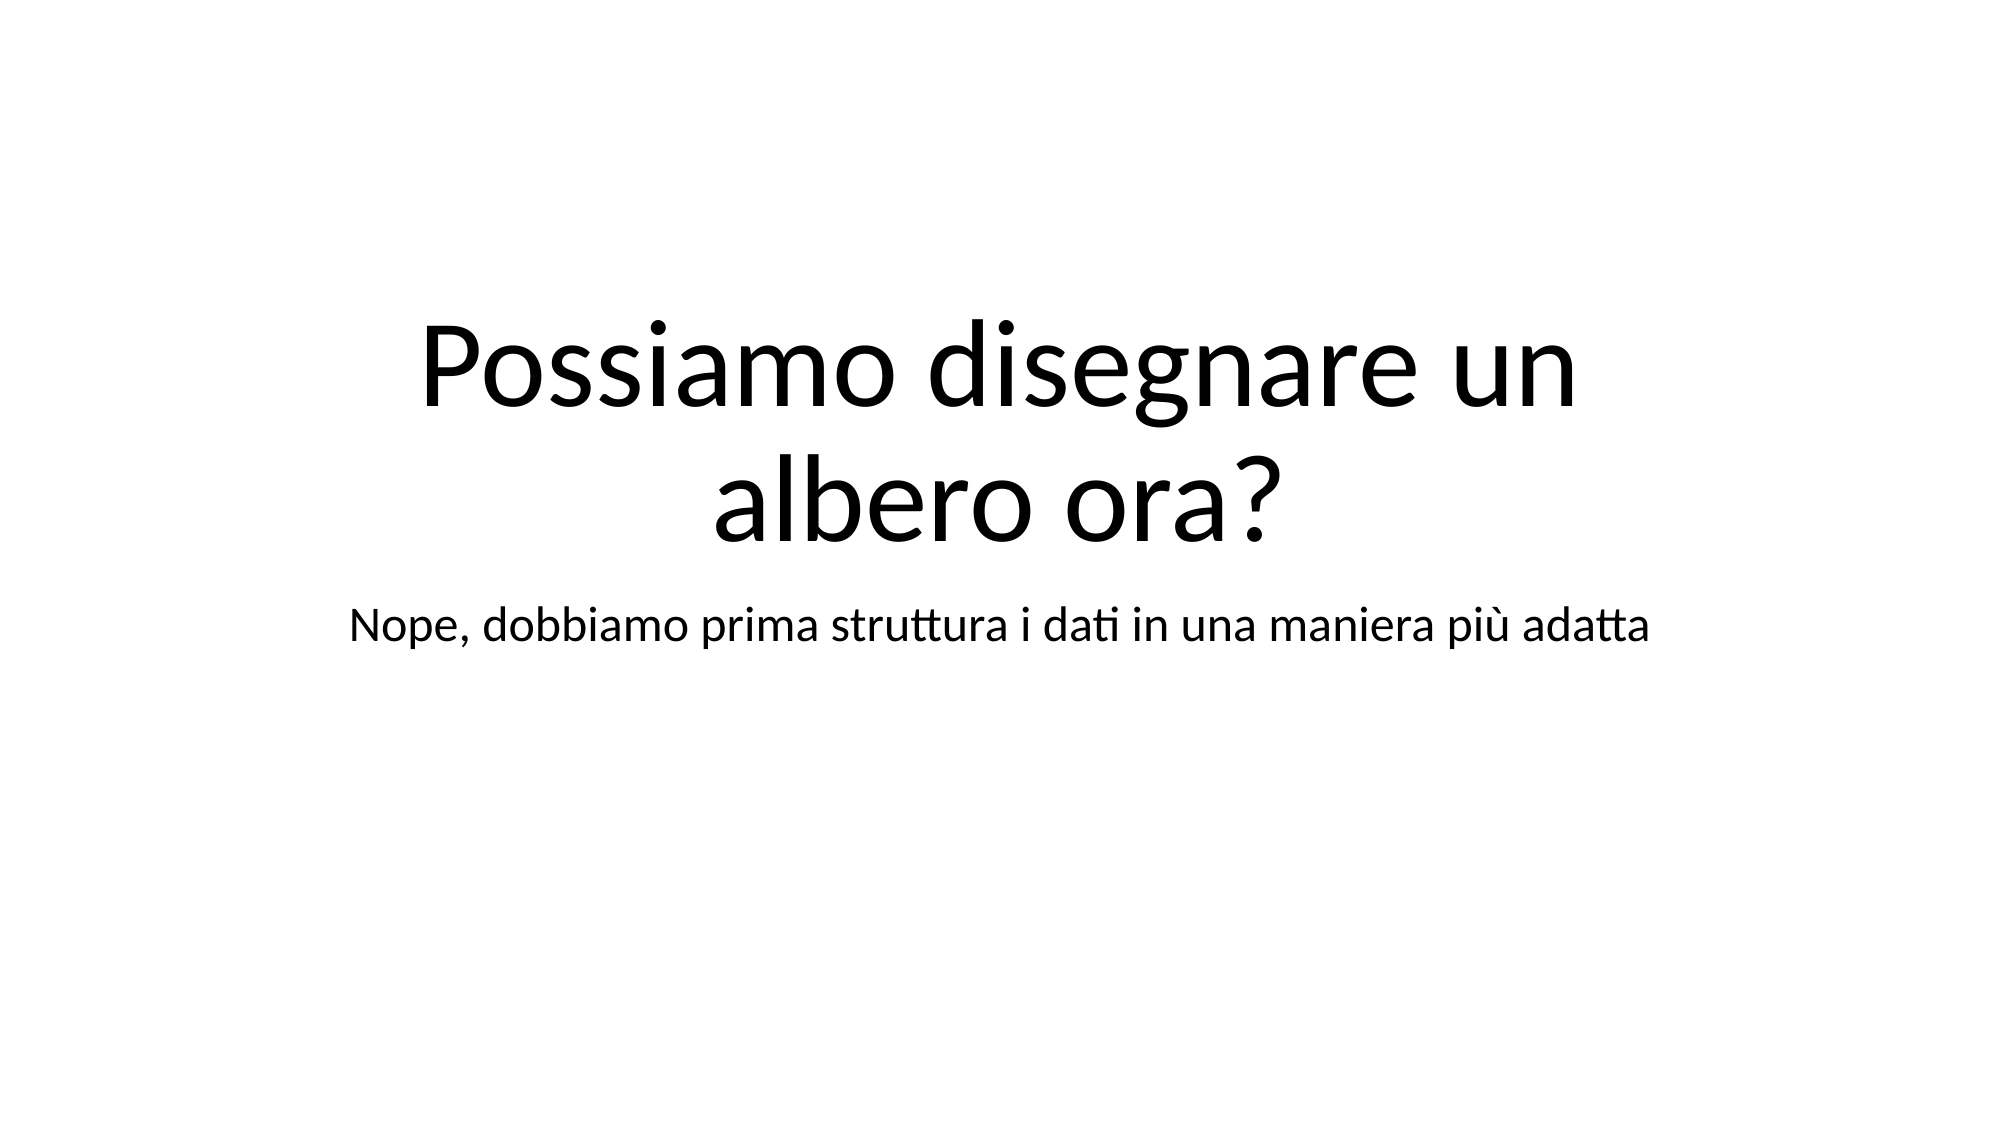

# Possiamo disegnare un albero ora?
Nope, dobbiamo prima struttura i dati in una maniera più adatta